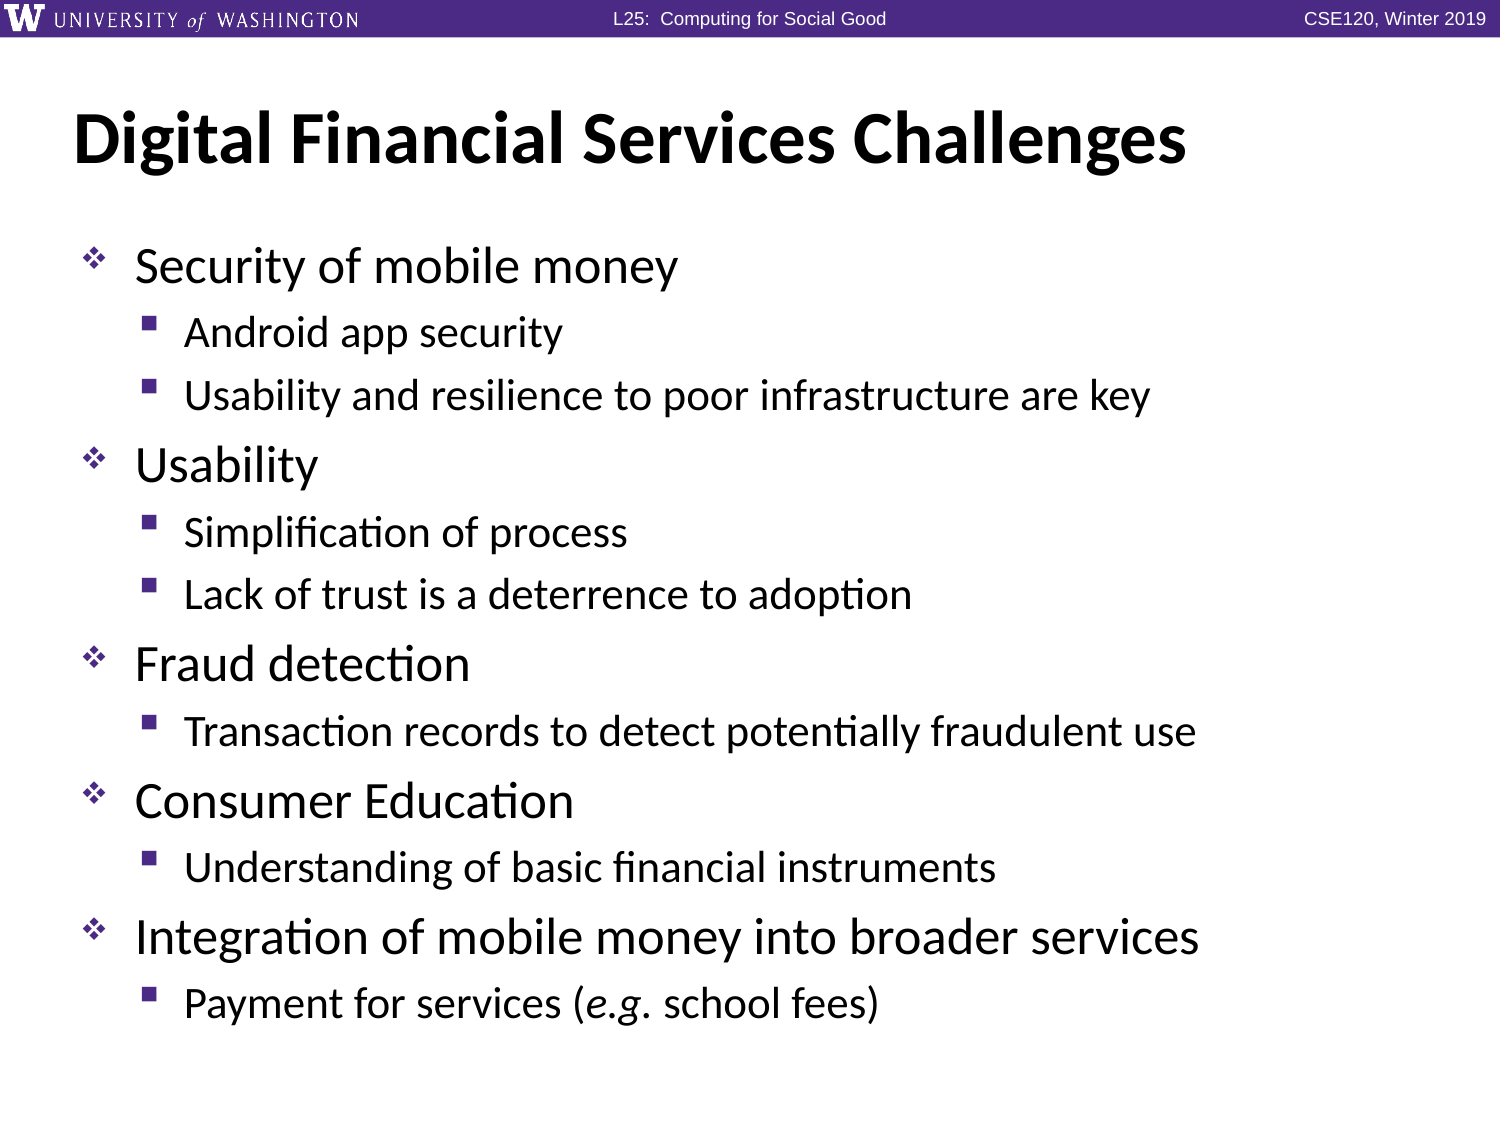

# Digital Financial Services Challenges
Security of mobile money
Android app security
Usability and resilience to poor infrastructure are key
Usability
Simplification of process
Lack of trust is a deterrence to adoption
Fraud detection
Transaction records to detect potentially fraudulent use
Consumer Education
Understanding of basic financial instruments
Integration of mobile money into broader services
Payment for services (e.g. school fees)